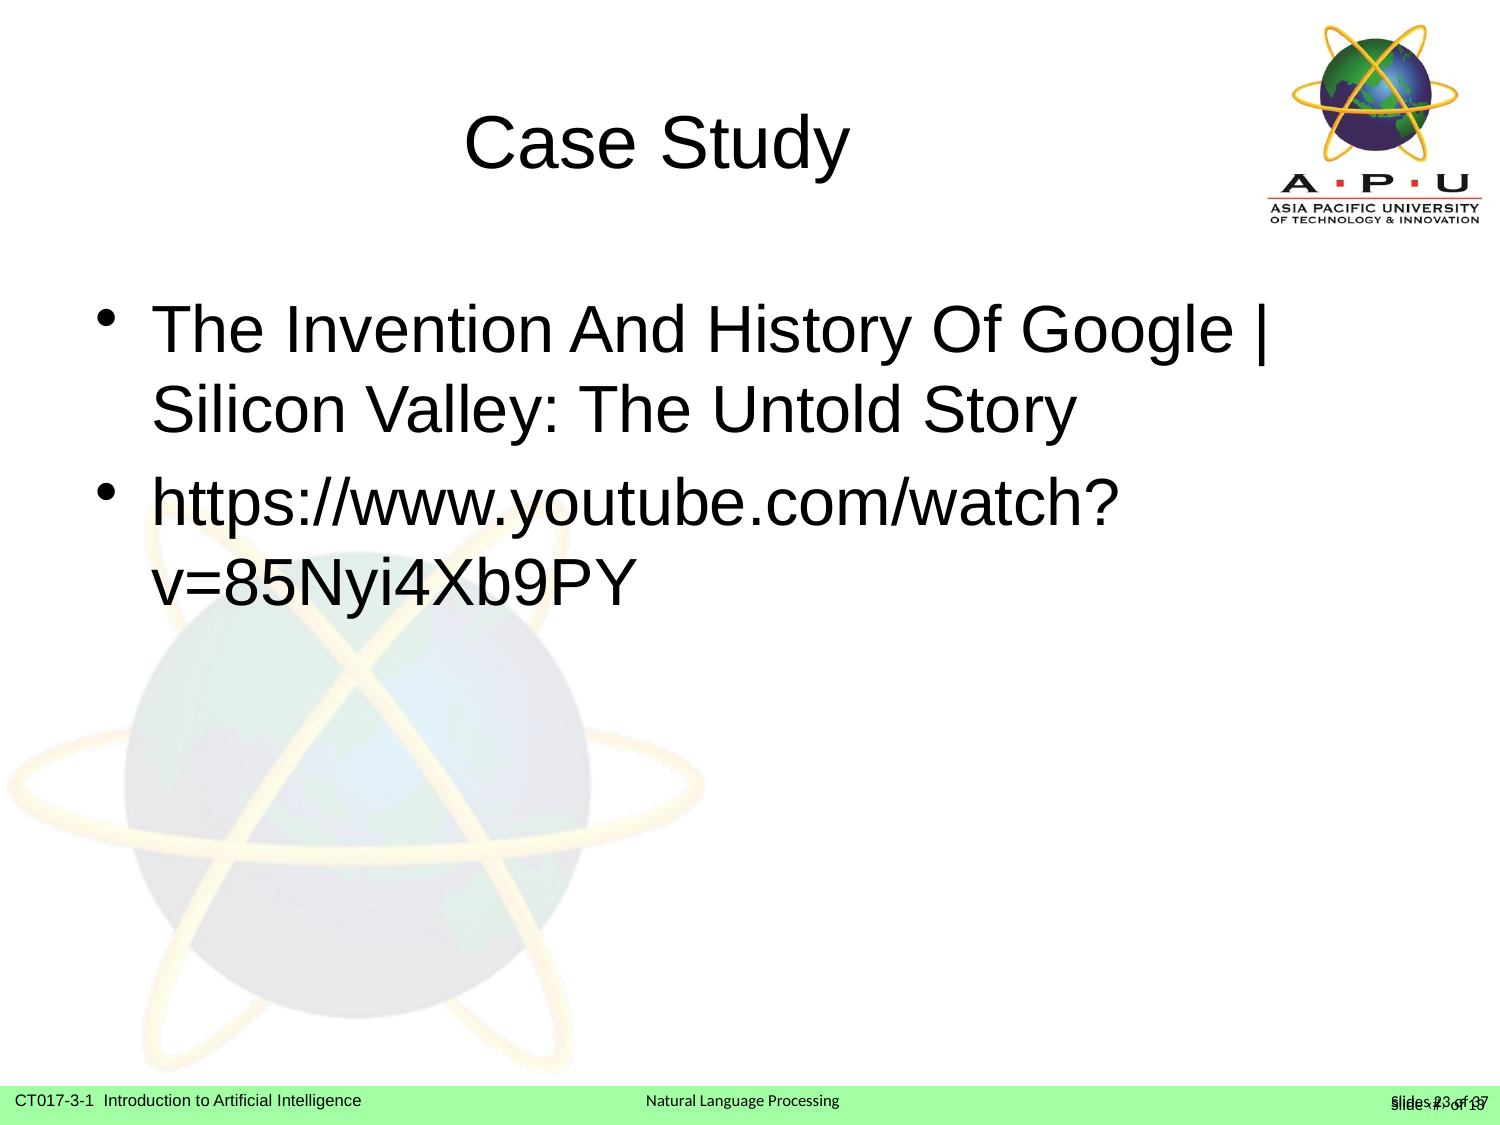

# Case Study
The Invention And History Of Google | Silicon Valley: The Untold Story
https://www.youtube.com/watch?v=85Nyi4Xb9PY
Slide ‹#› of 13